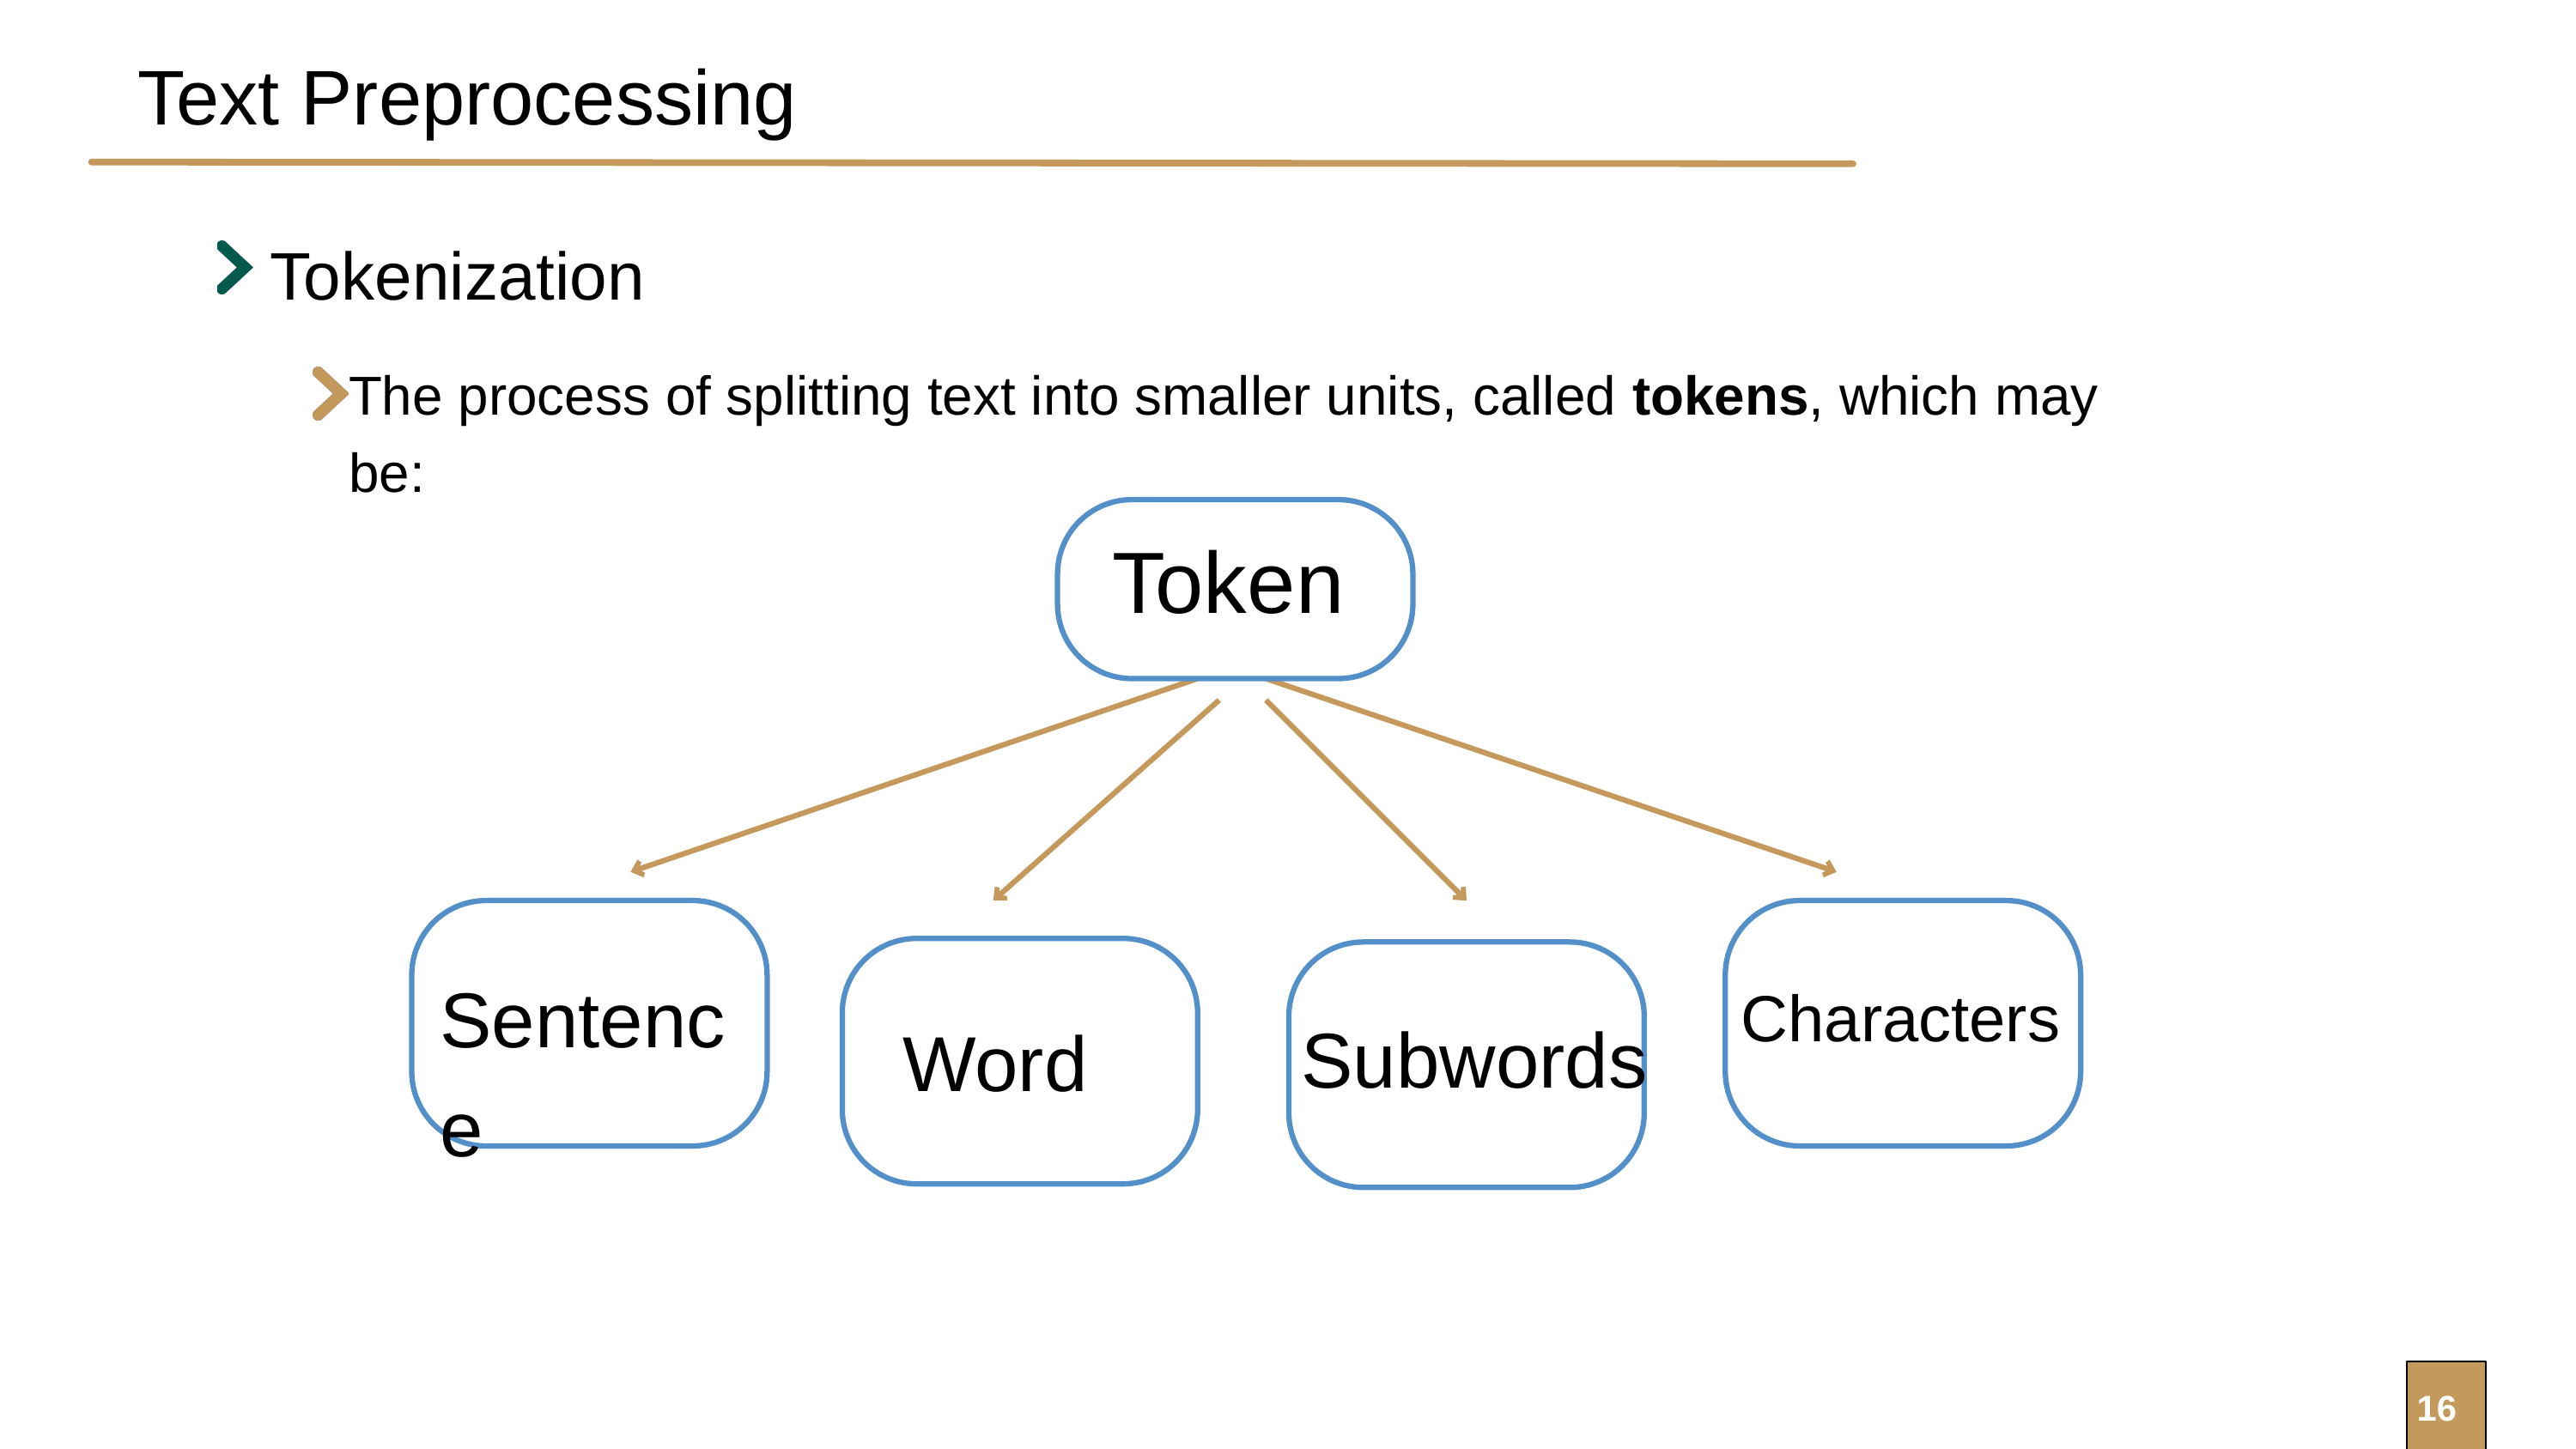

Text Preprocessing

Tokenization

The process of splitting text into smaller units, called tokens, which may be:

Token

Sentence
Characters
Subwords
Word

16